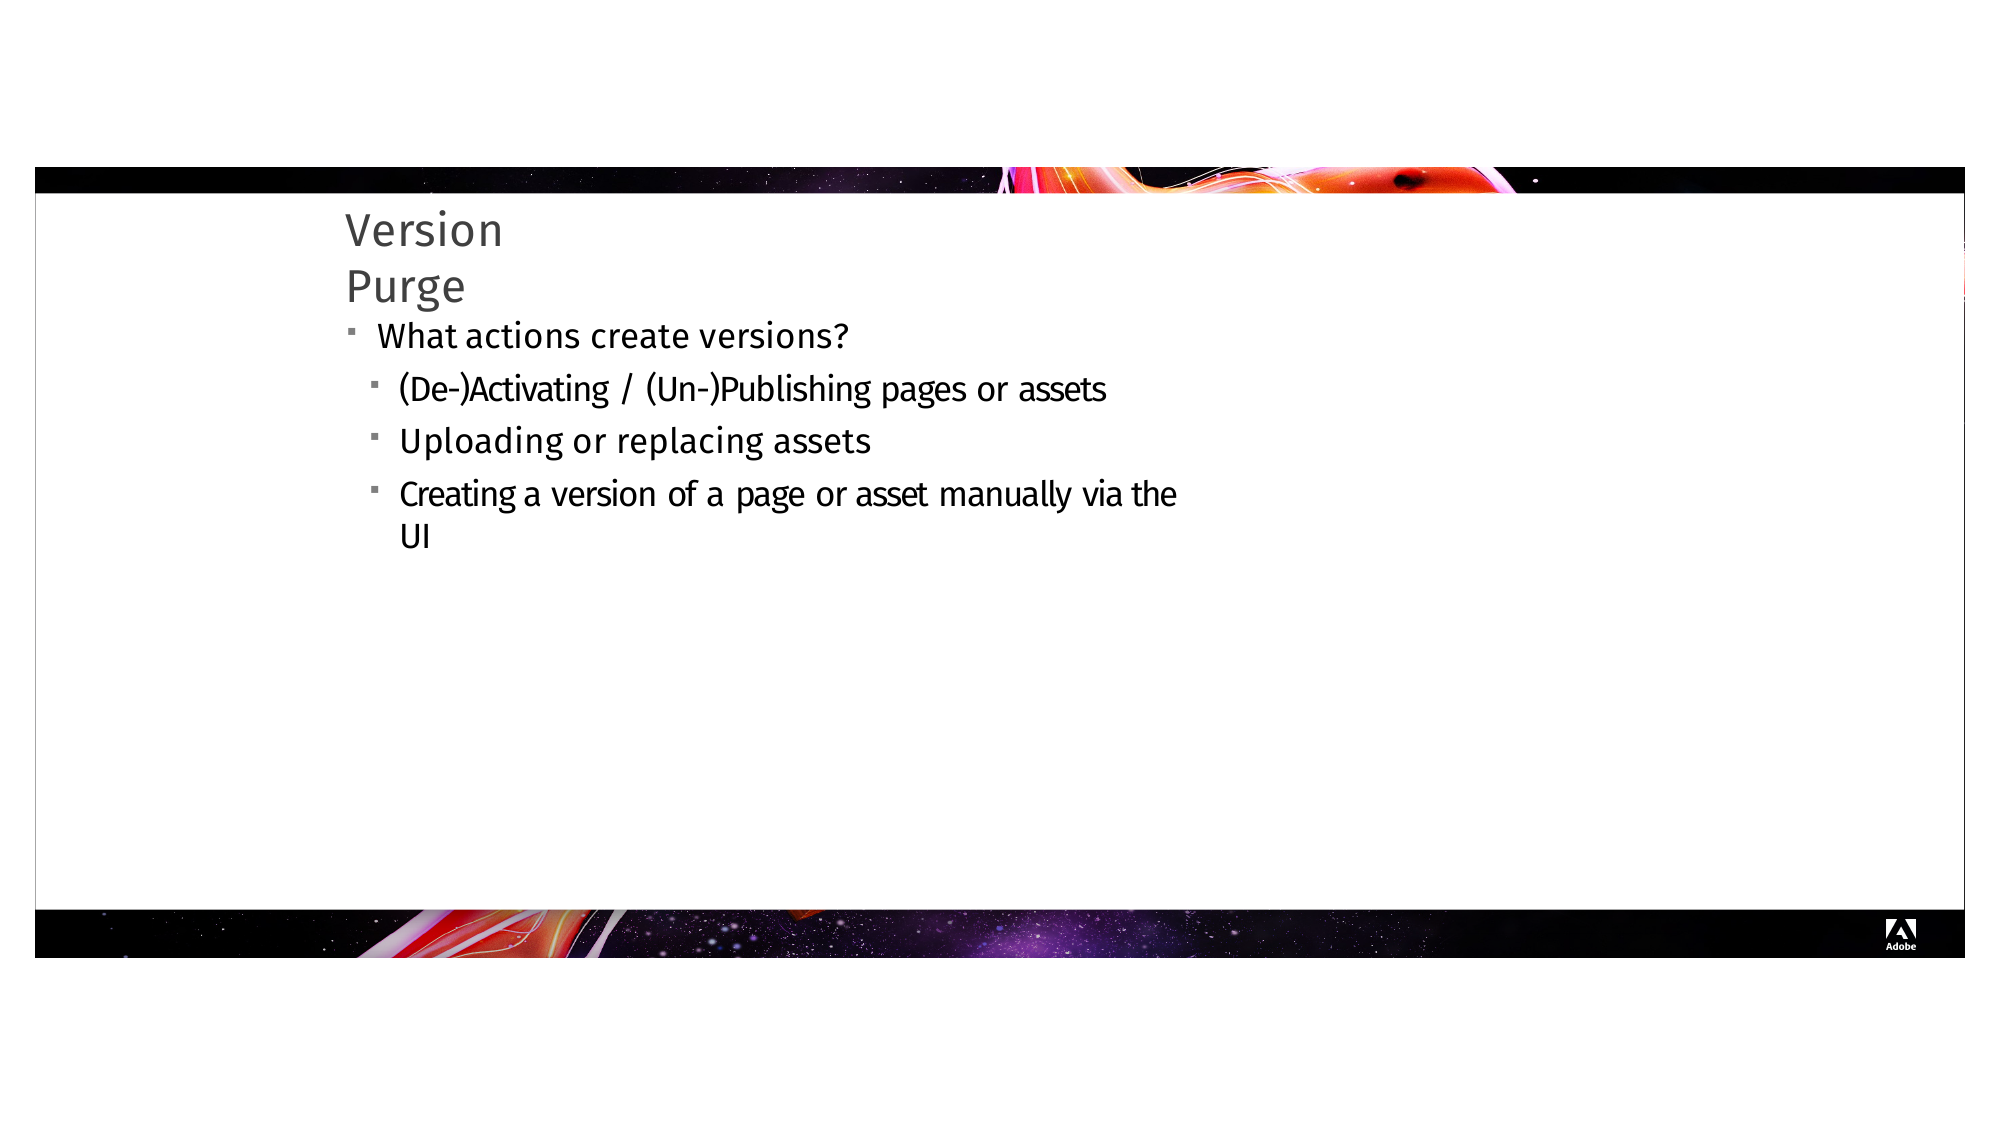

# Version Purge
What actions create versions?
(De-)Activating / (Un-)Publishing pages or assets
Uploading or replacing assets
Creating a version of a page or asset manually via the UI
© 2017 Adobe Systems Incorporated. All Rights Reserved. Adobe Confidential.
147